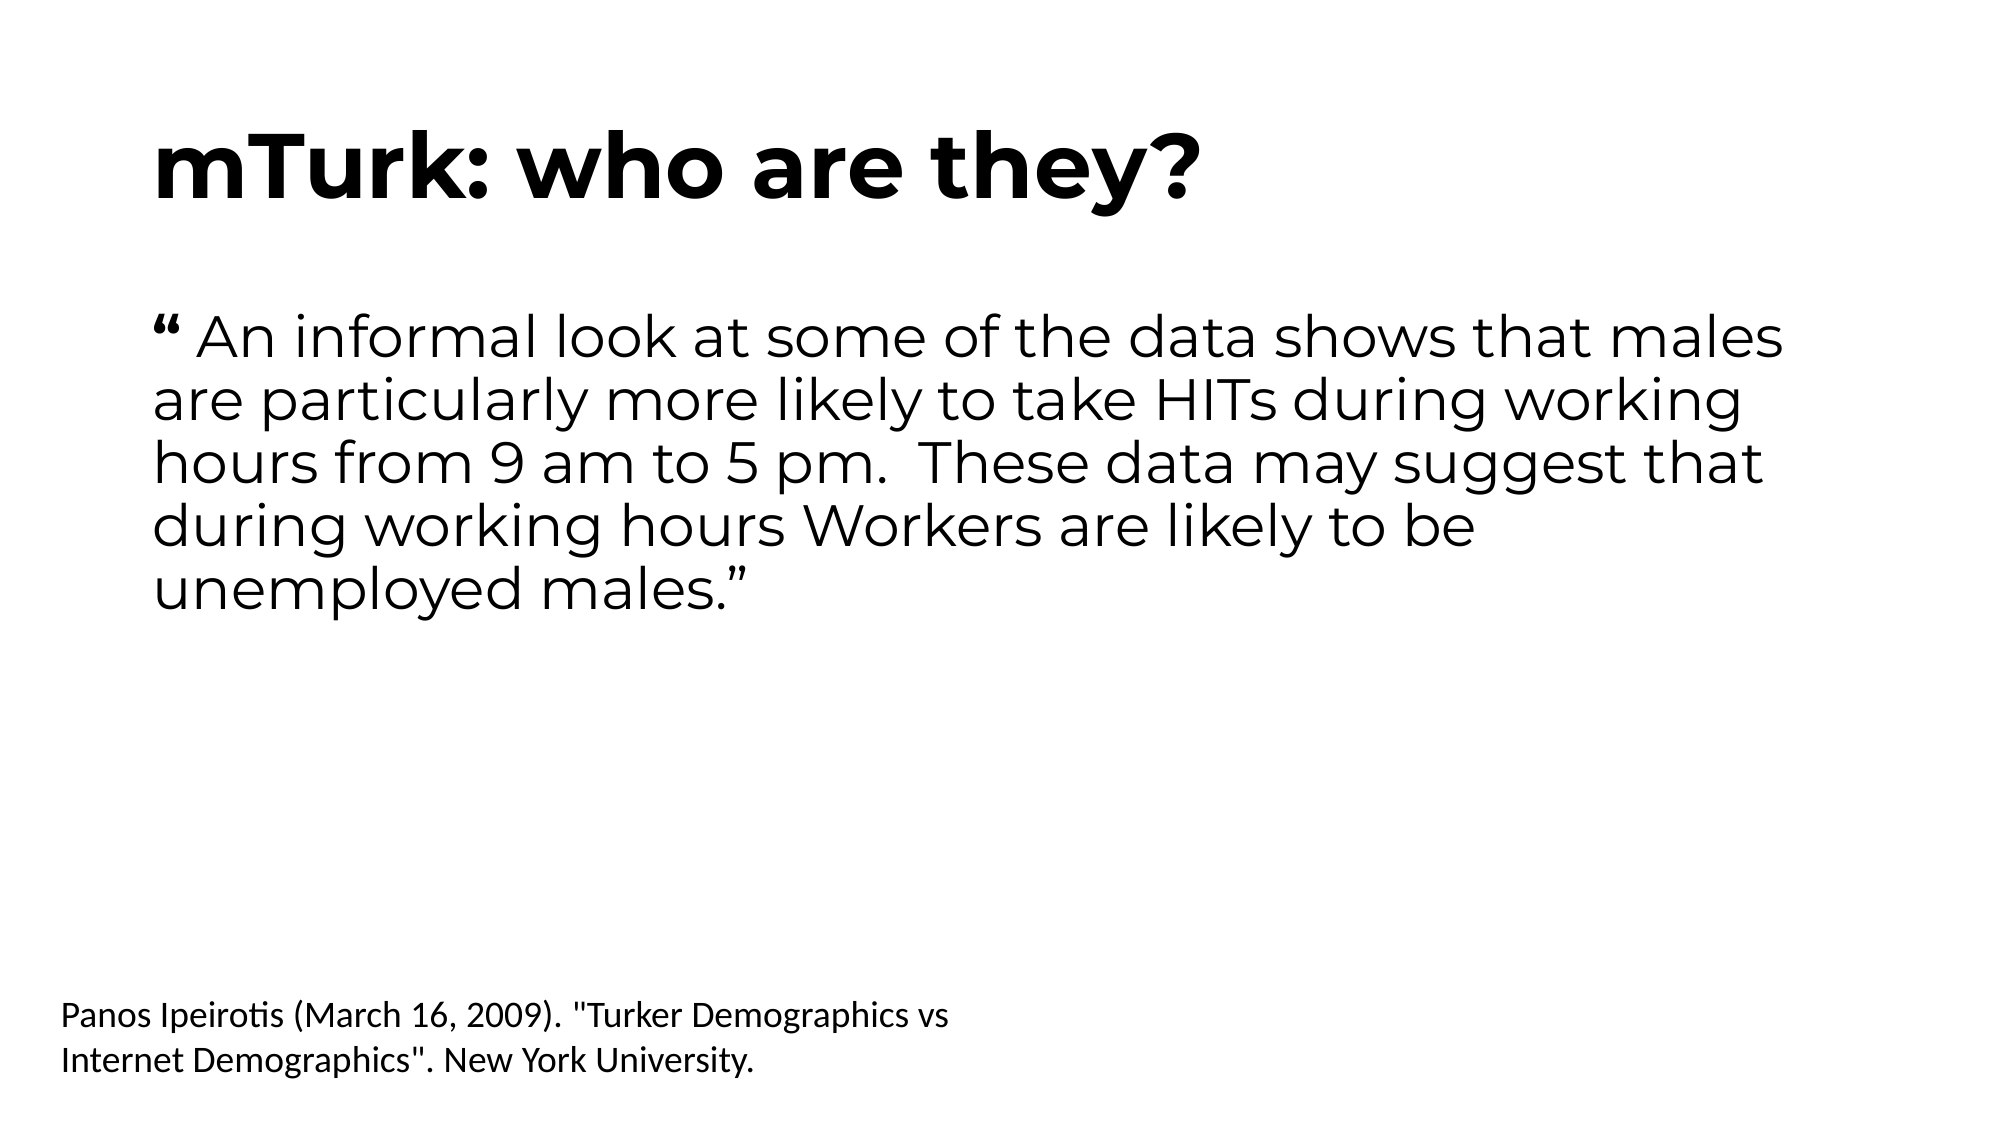

# mTurk: who are they?
“ An informal look at some of the data shows that males are particularly more likely to take HITs during working hours from 9 am to 5 pm.  These data may suggest that during working hours Workers are likely to be unemployed males.”
Panos Ipeirotis (March 16, 2009). "Turker Demographics vs Internet Demographics". New York University.